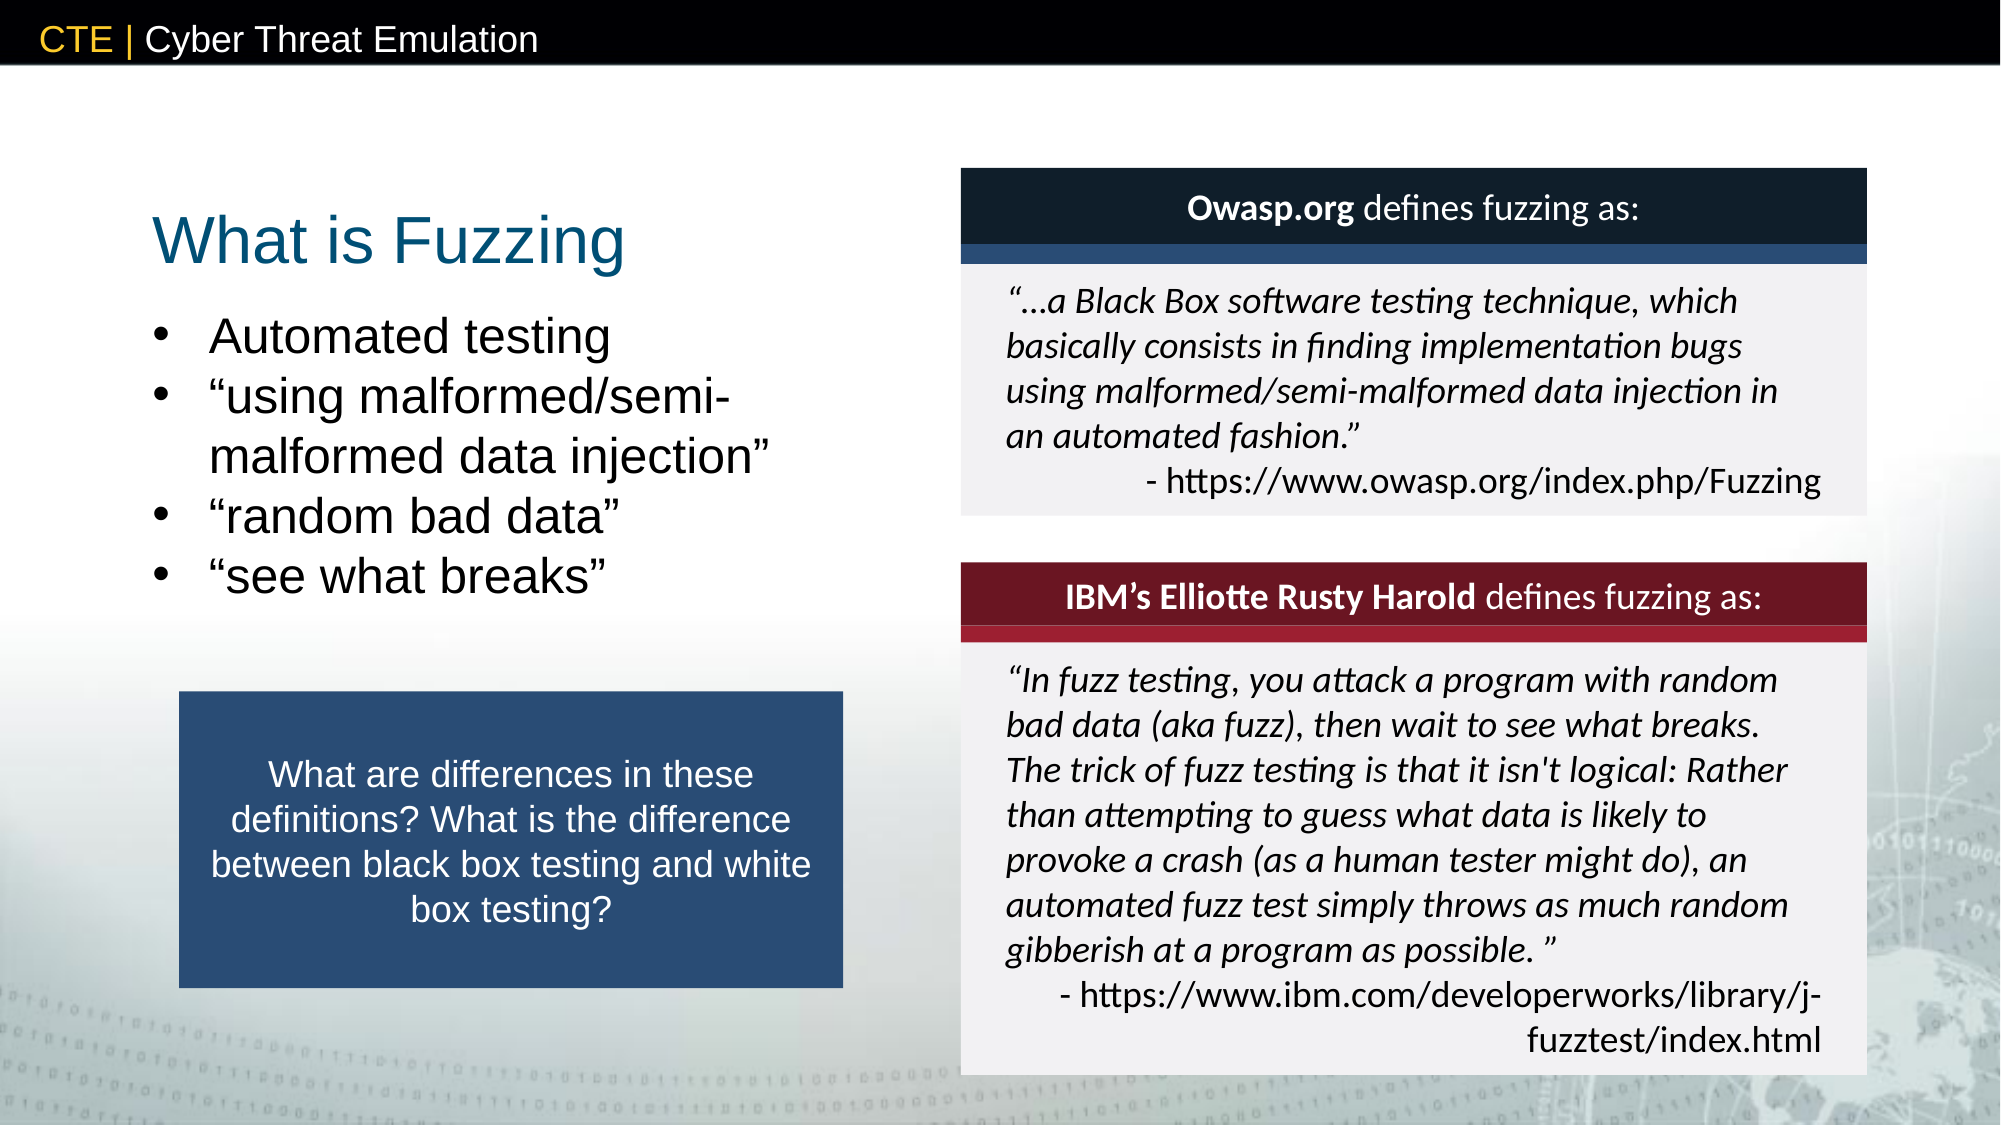

Owasp.org defines fuzzing as:

“…a Black Box software testing technique, which basically consists in finding implementation bugs using malformed/semi-malformed data injection in an automated fashion.”
 - https://www.owasp.org/index.php/Fuzzing
# What is Fuzzing
Automated testing
“using malformed/semi-malformed data injection”
“random bad data”
“see what breaks”

IBM’s Elliotte Rusty Harold defines fuzzing as:

“In fuzz testing, you attack a program with random bad data (aka fuzz), then wait to see what breaks. The trick of fuzz testing is that it isn't logical: Rather than attempting to guess what data is likely to provoke a crash (as a human tester might do), an automated fuzz test simply throws as much random gibberish at a program as possible. ”
- https://www.ibm.com/developerworks/library/j-fuzztest/index.html
What are differences in these definitions? What is the difference between black box testing and white box testing?